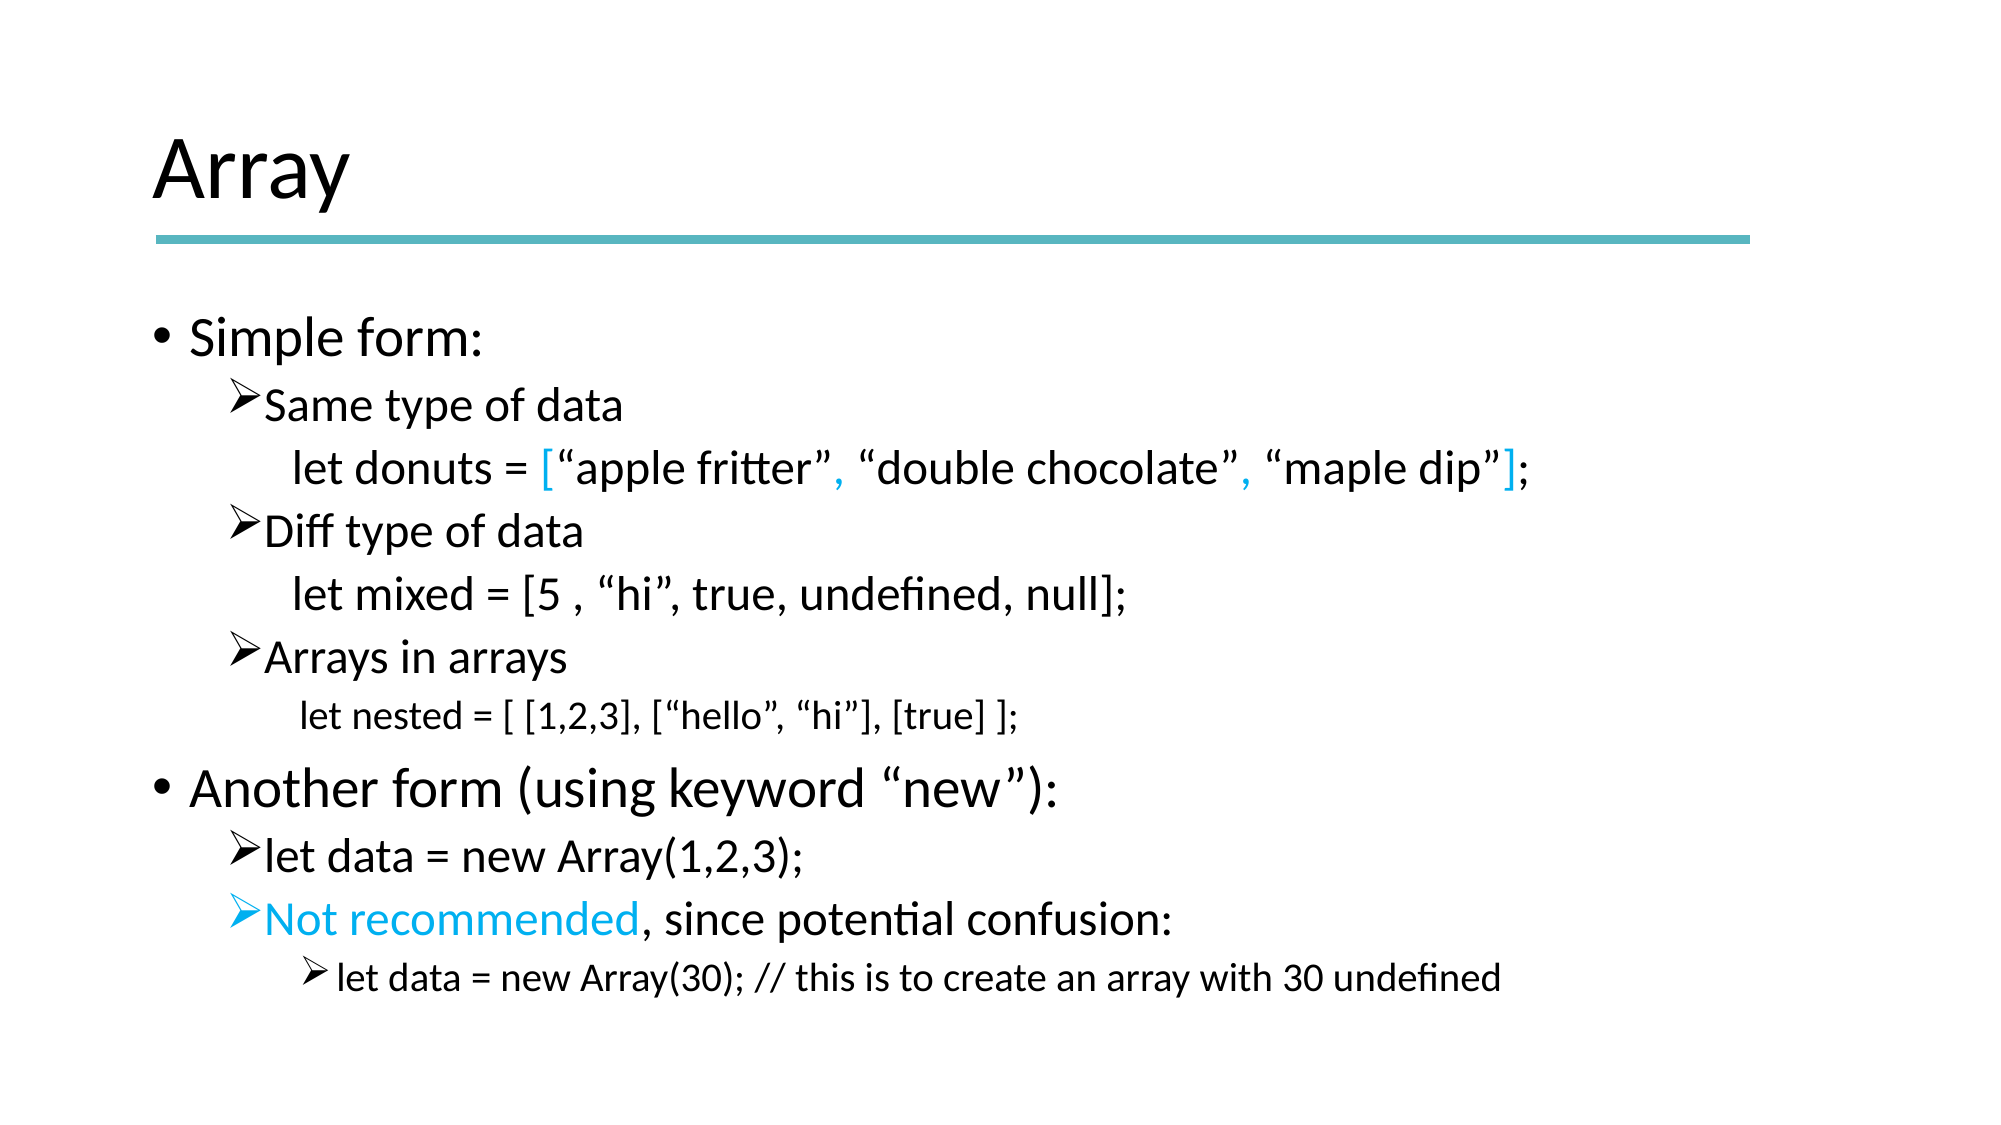

# Array
Simple form:
Same type of data
      let donuts = [“apple fritter”, “double chocolate”, “maple dip”];
Diff type of data
      let mixed = [5 , “hi”, true, undefined, null];
Arrays in arrays
let nested = [ [1,2,3], [“hello”, “hi”], [true] ];
Another form (using keyword “new”):
let data = new Array(1,2,3);
Not recommended, since potential confusion:
let data = new Array(30); // this is to create an array with 30 undefined